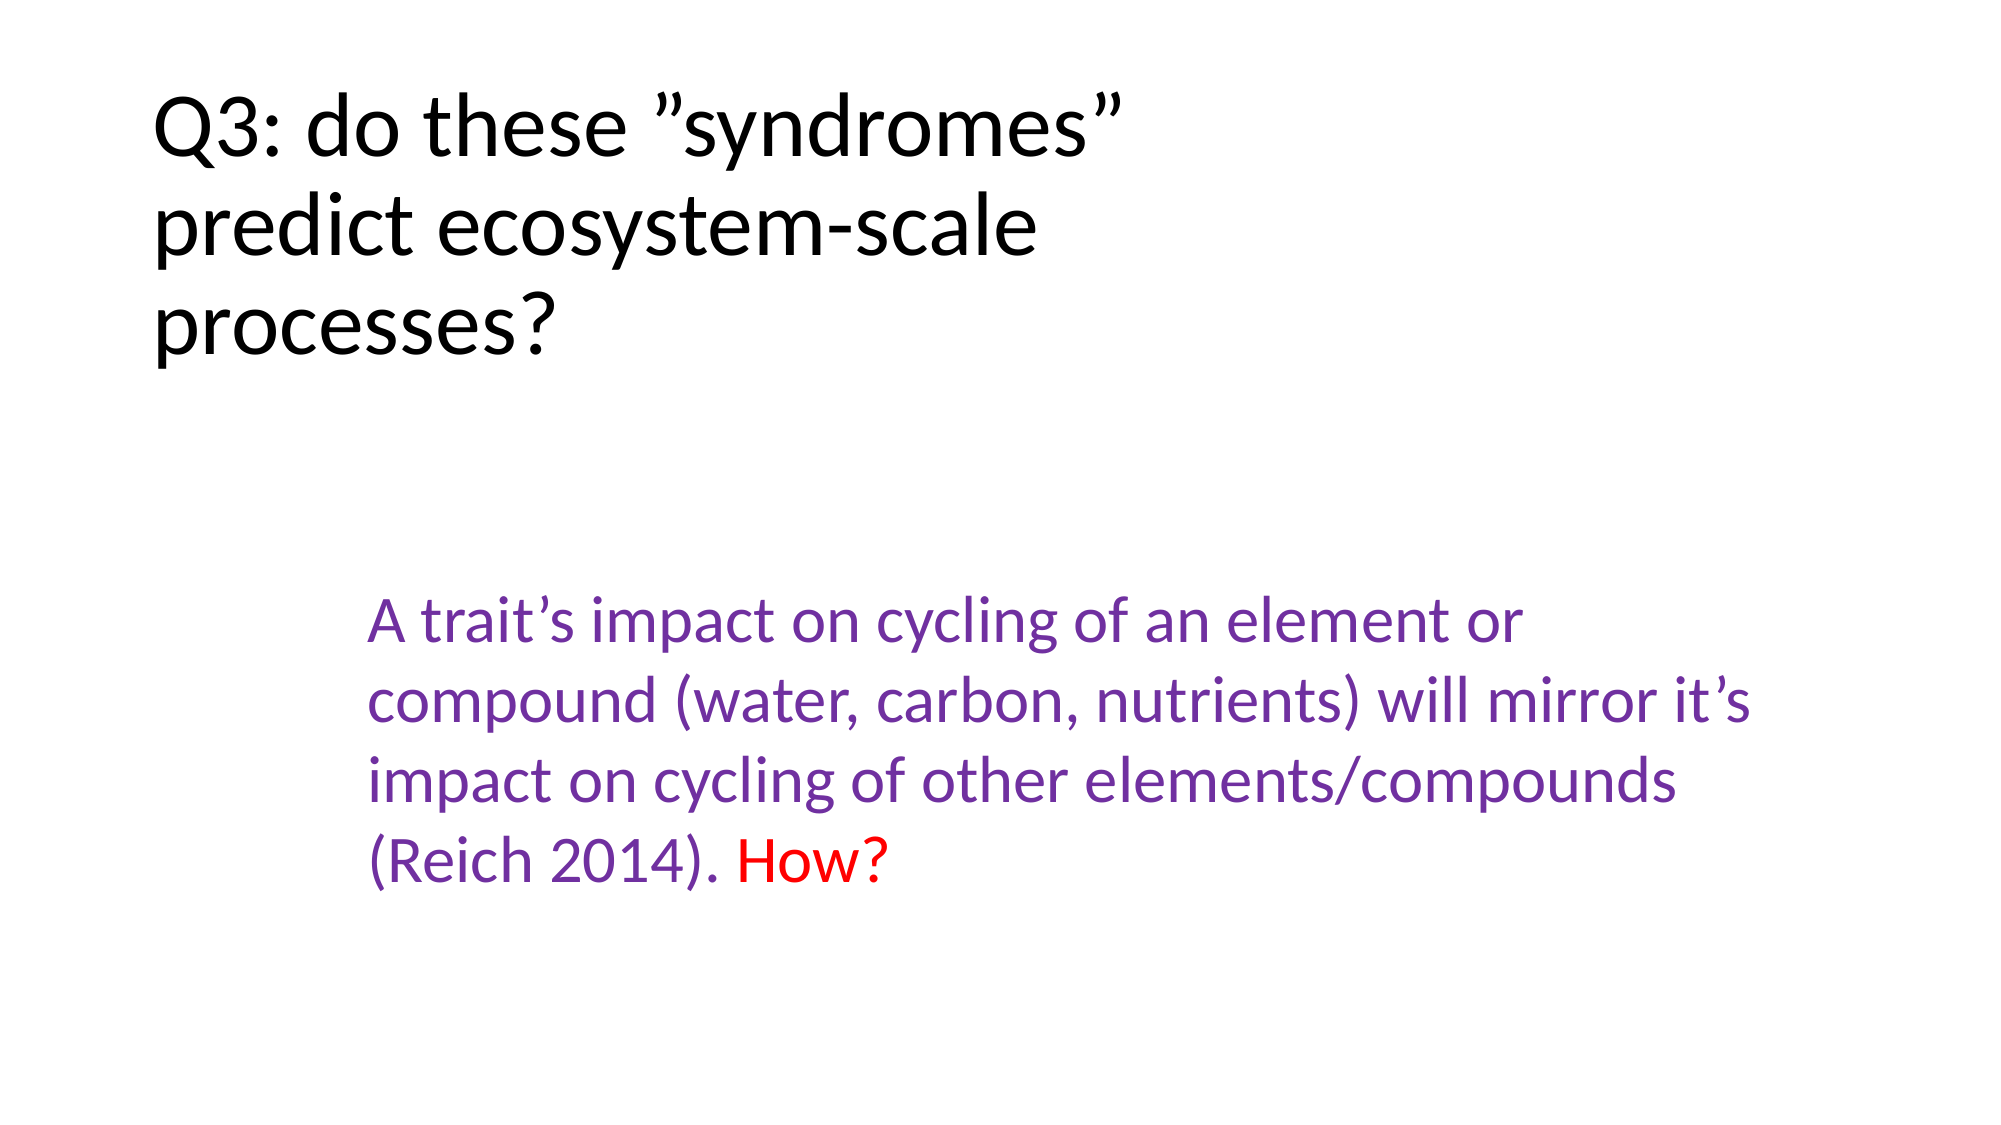

# Q3: do these ”syndromes” predict ecosystem-scale processes?
A trait’s impact on cycling of an element or compound (water, carbon, nutrients) will mirror it’s impact on cycling of other elements/compounds (Reich 2014). How?